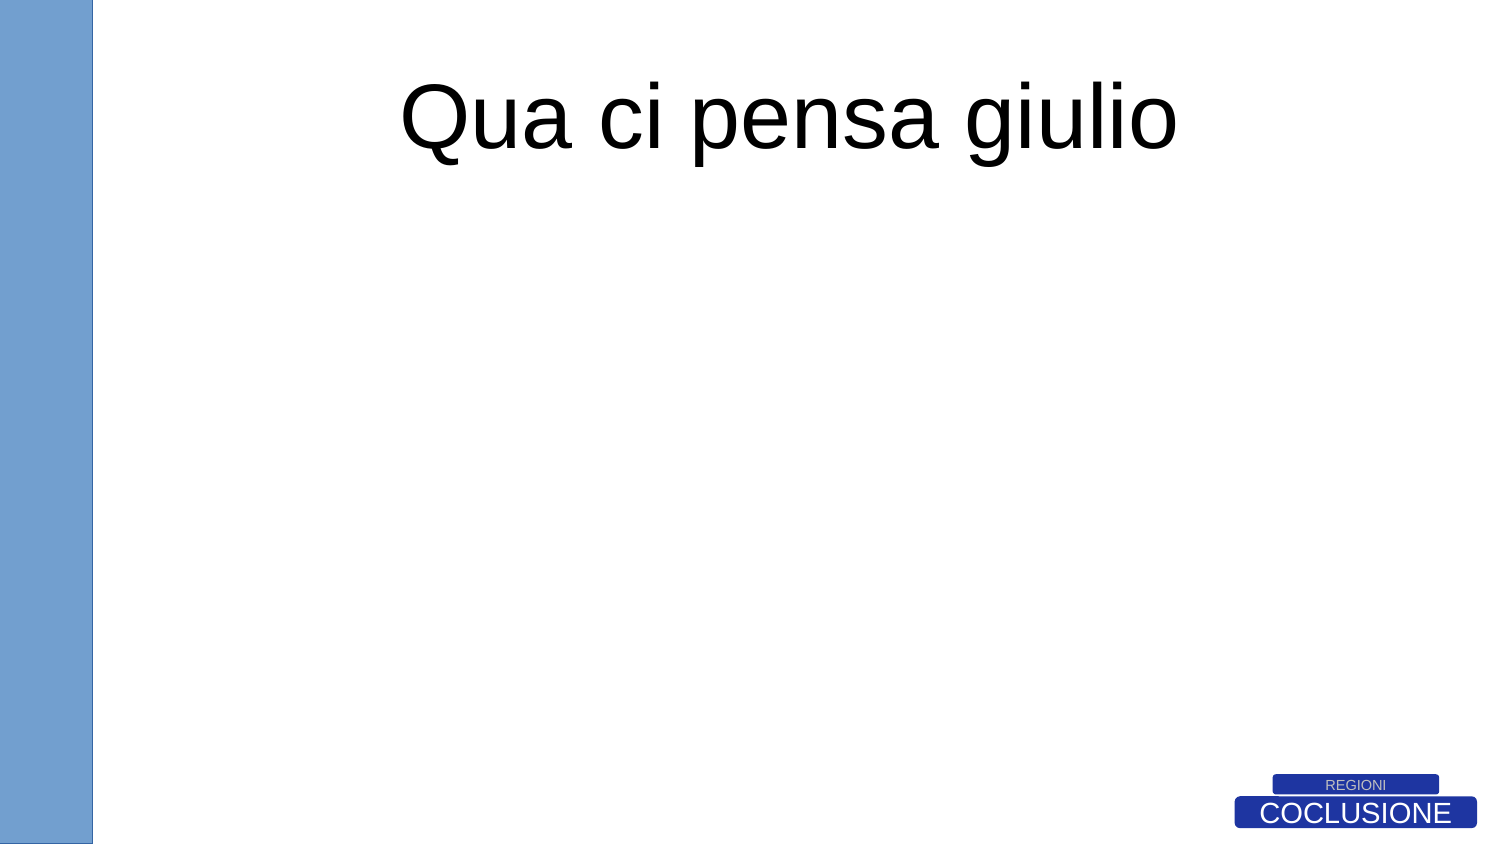

# Qua ci pensa giulio
REGIONI
COCLUSIONE